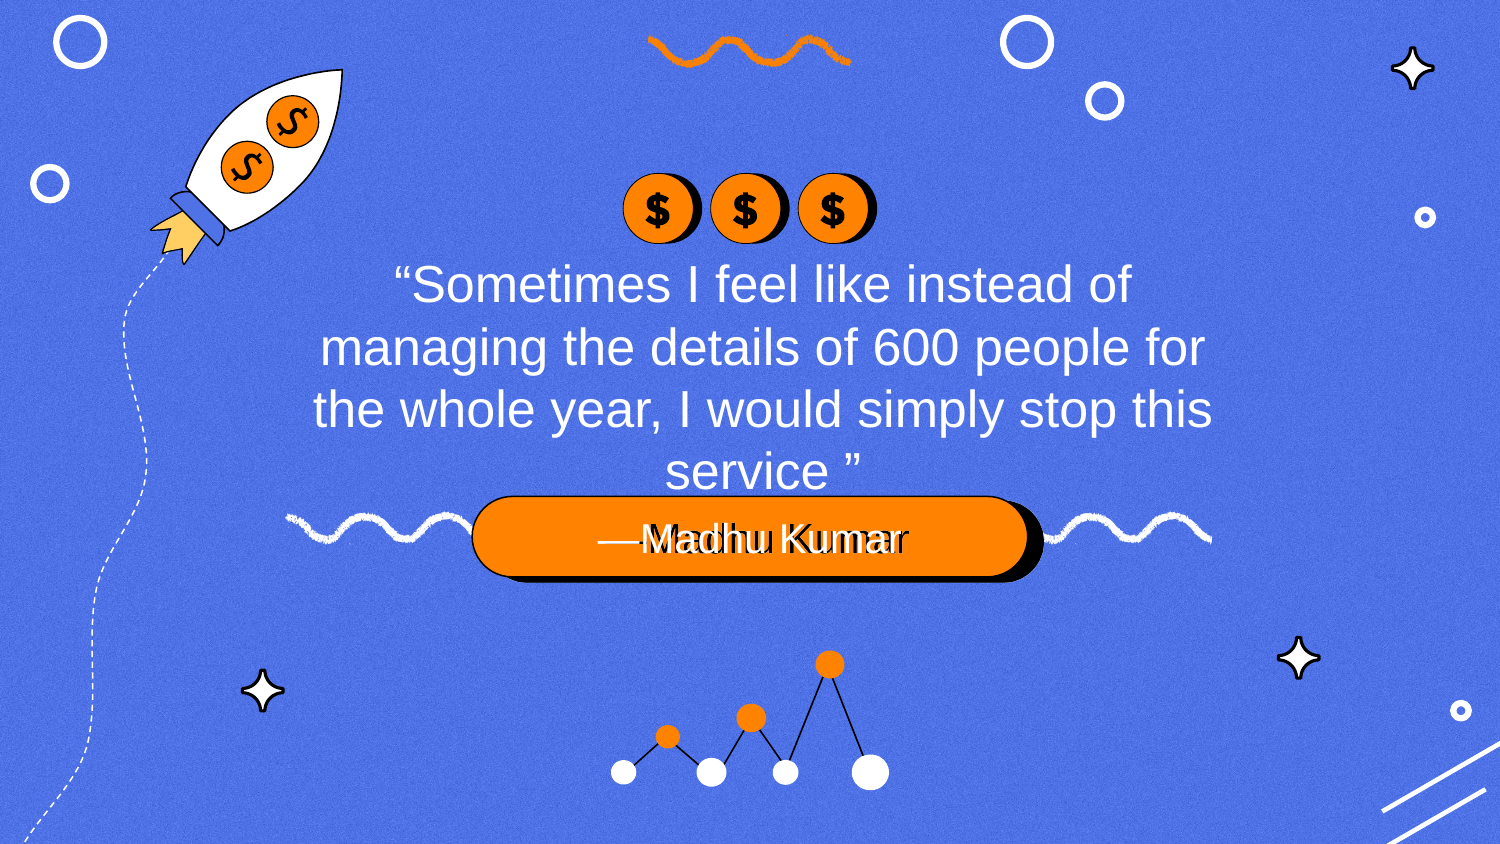

“Sometimes I feel like instead of managing the details of 600 people for the whole year, I would simply stop this service ”

# —Madhu Kumar